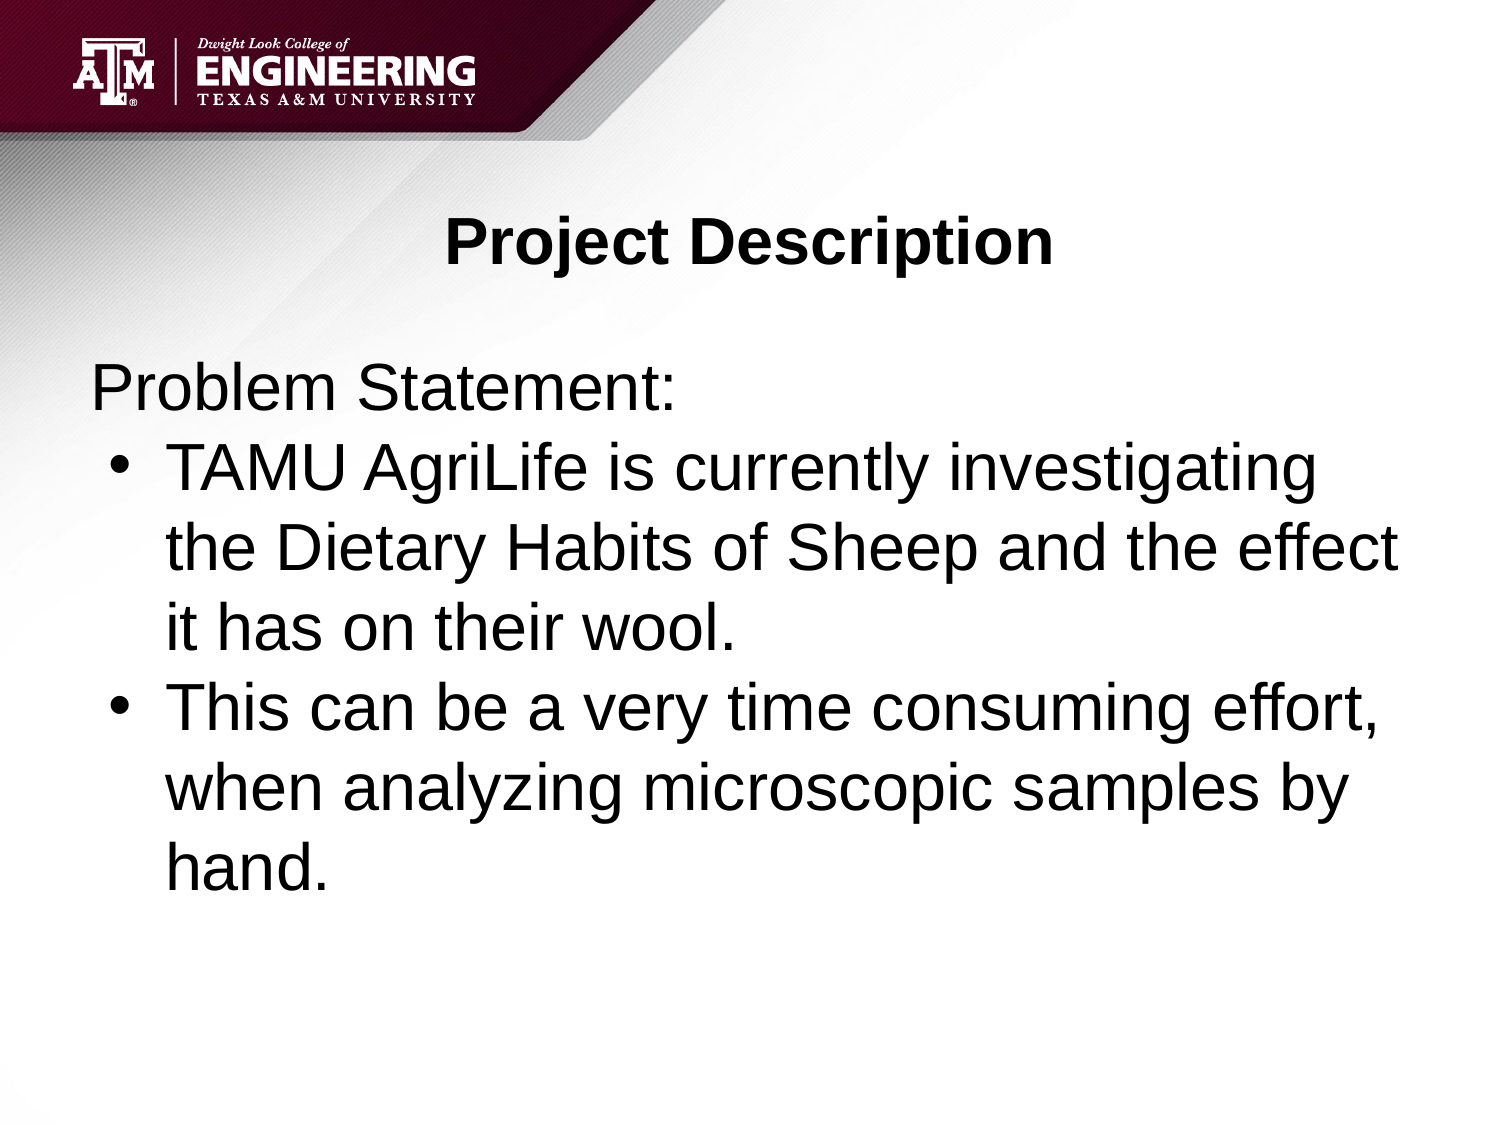

# Project Description
Problem Statement:
TAMU AgriLife is currently investigating the Dietary Habits of Sheep and the effect it has on their wool.
This can be a very time consuming effort, when analyzing microscopic samples by hand.